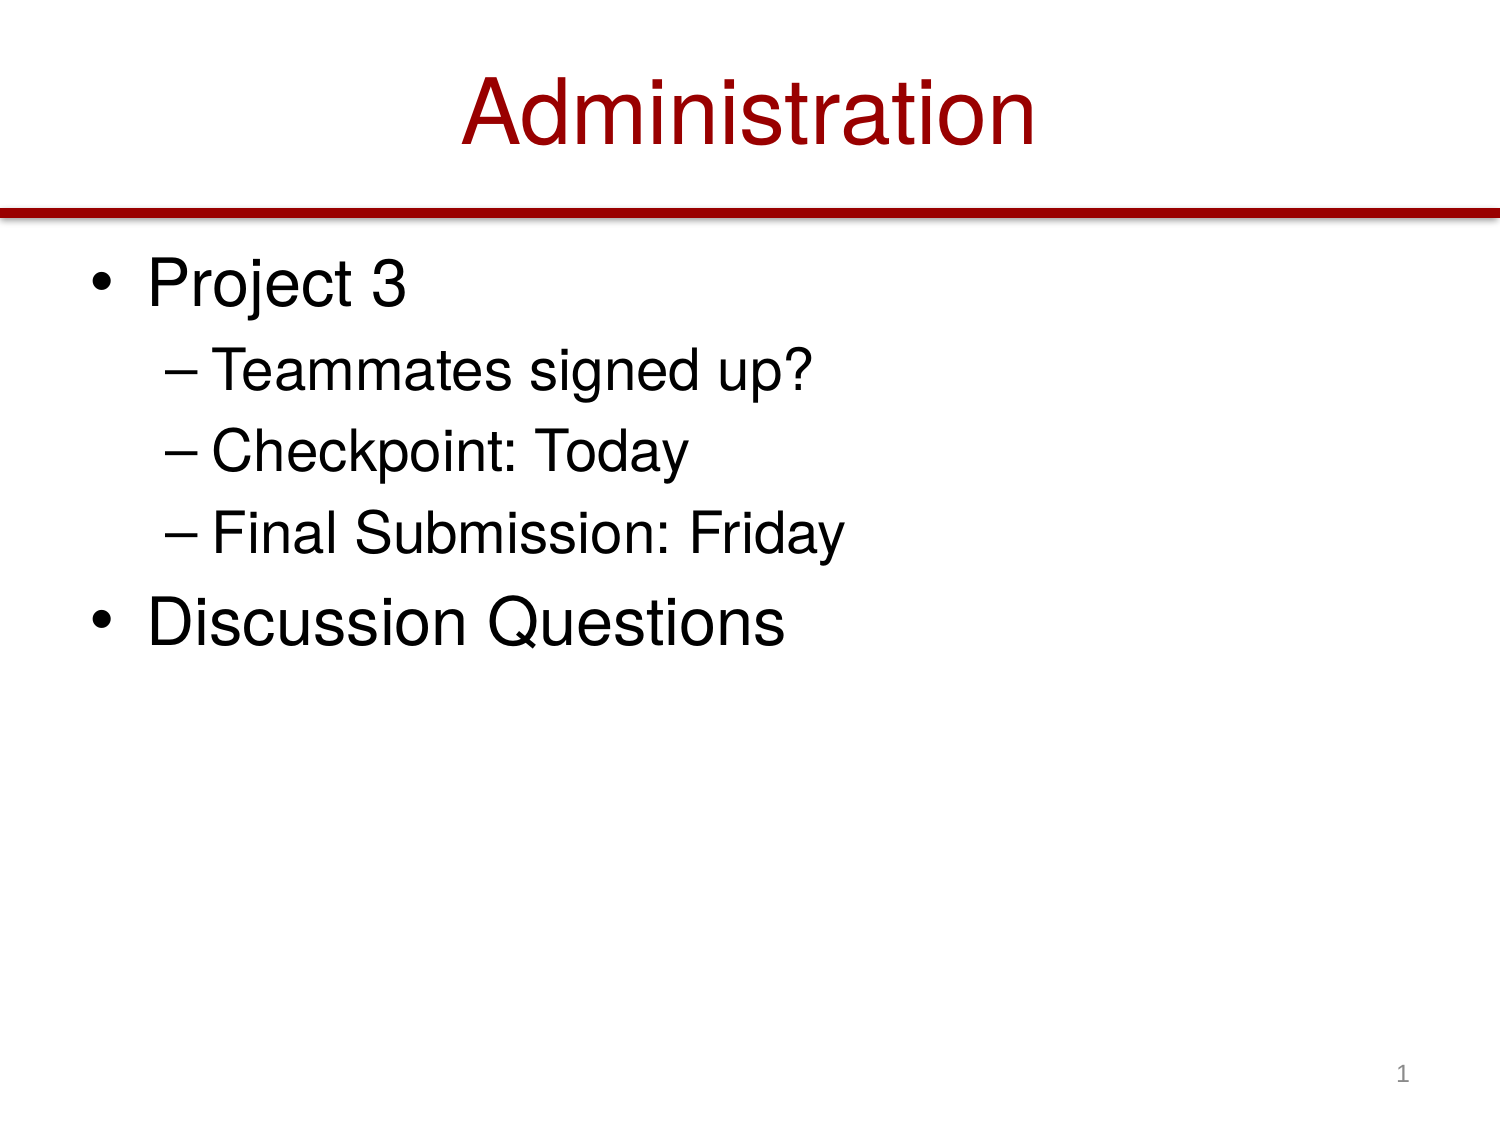

# Administration
Project 3
Teammates signed up?
Checkpoint: Today
Final Submission: Friday
Discussion Questions
1